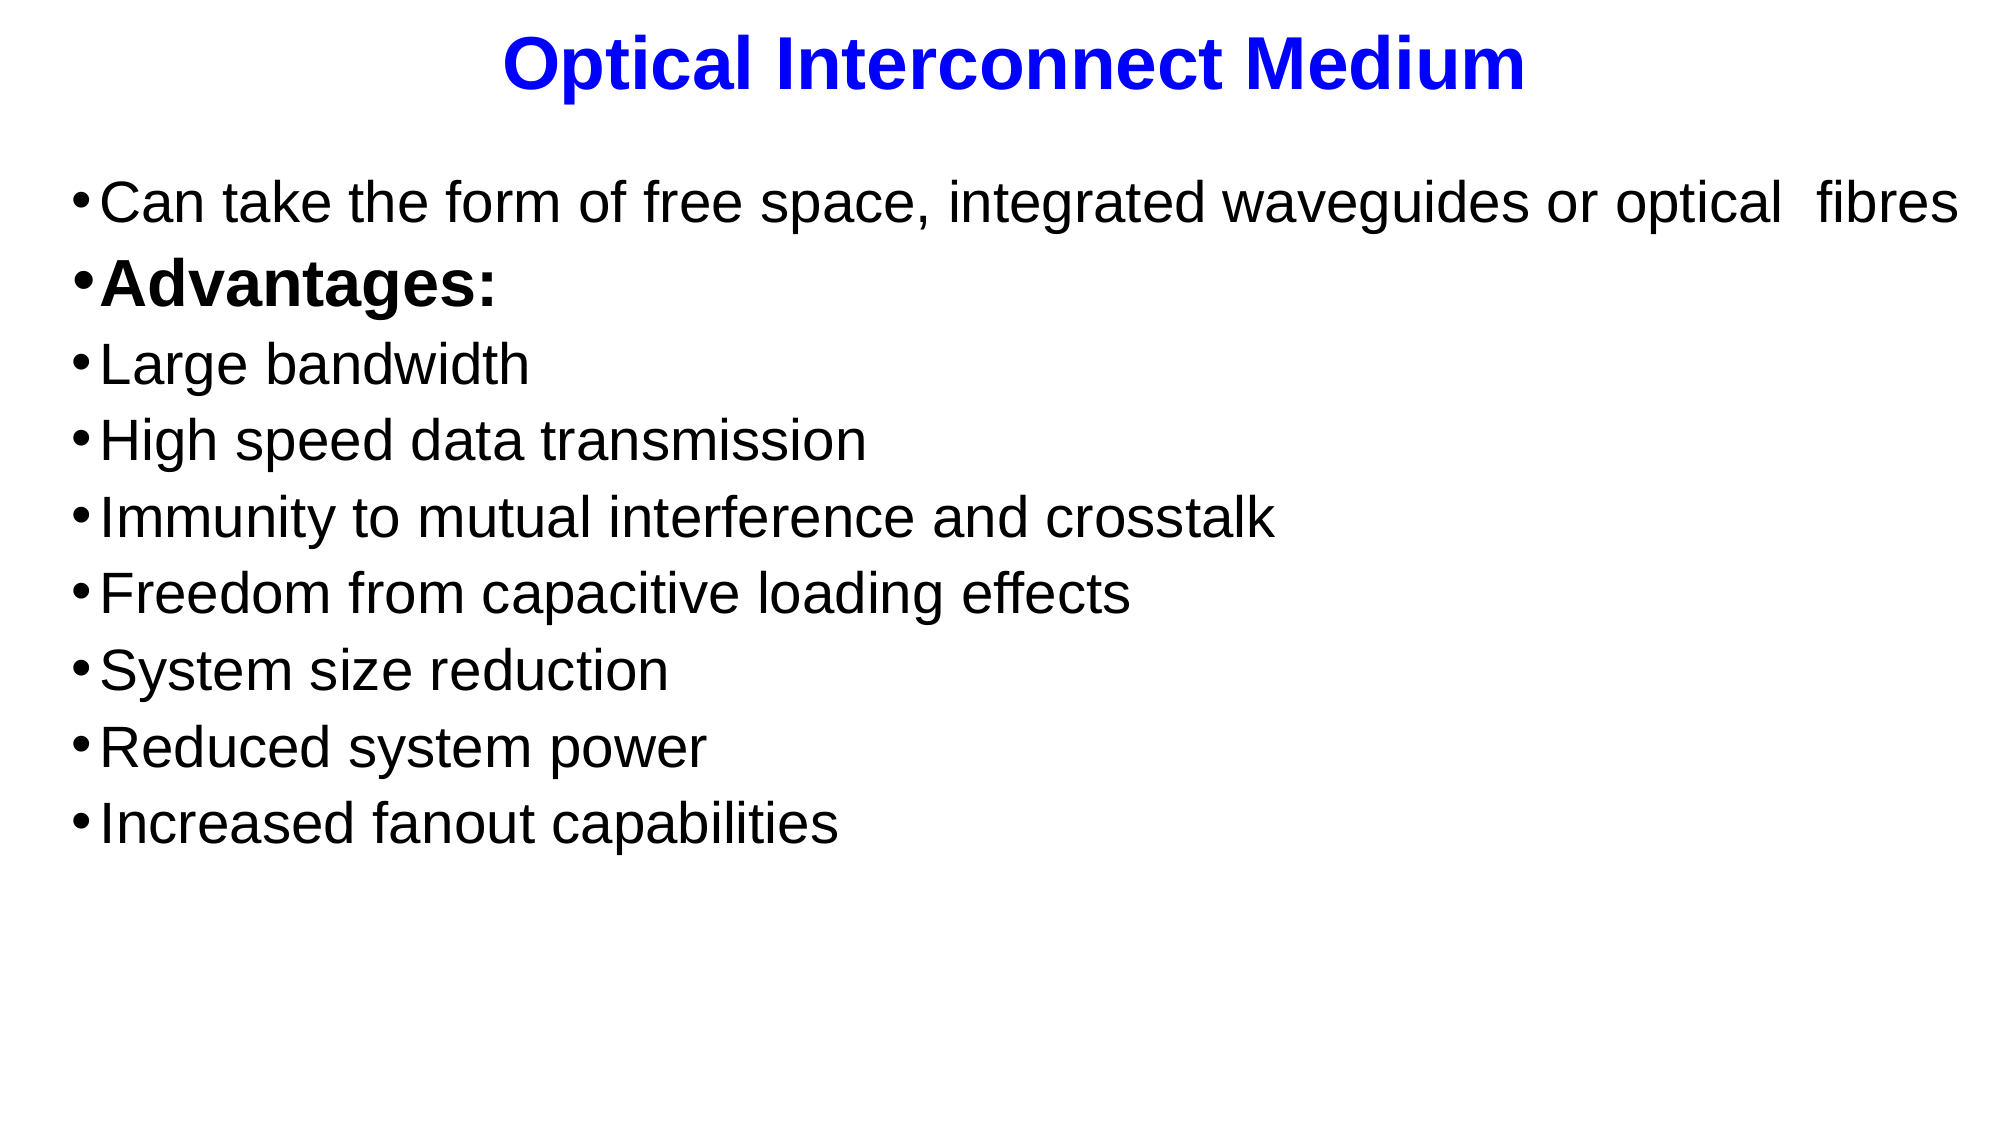

# Optical Interconnect Medium
Can take the form of free space, integrated waveguides or optical  fibres
Advantages:
Large bandwidth
High speed data transmission
Immunity to mutual interference and crosstalk
Freedom from capacitive loading effects
System size reduction
Reduced system power
Increased fanout capabilities